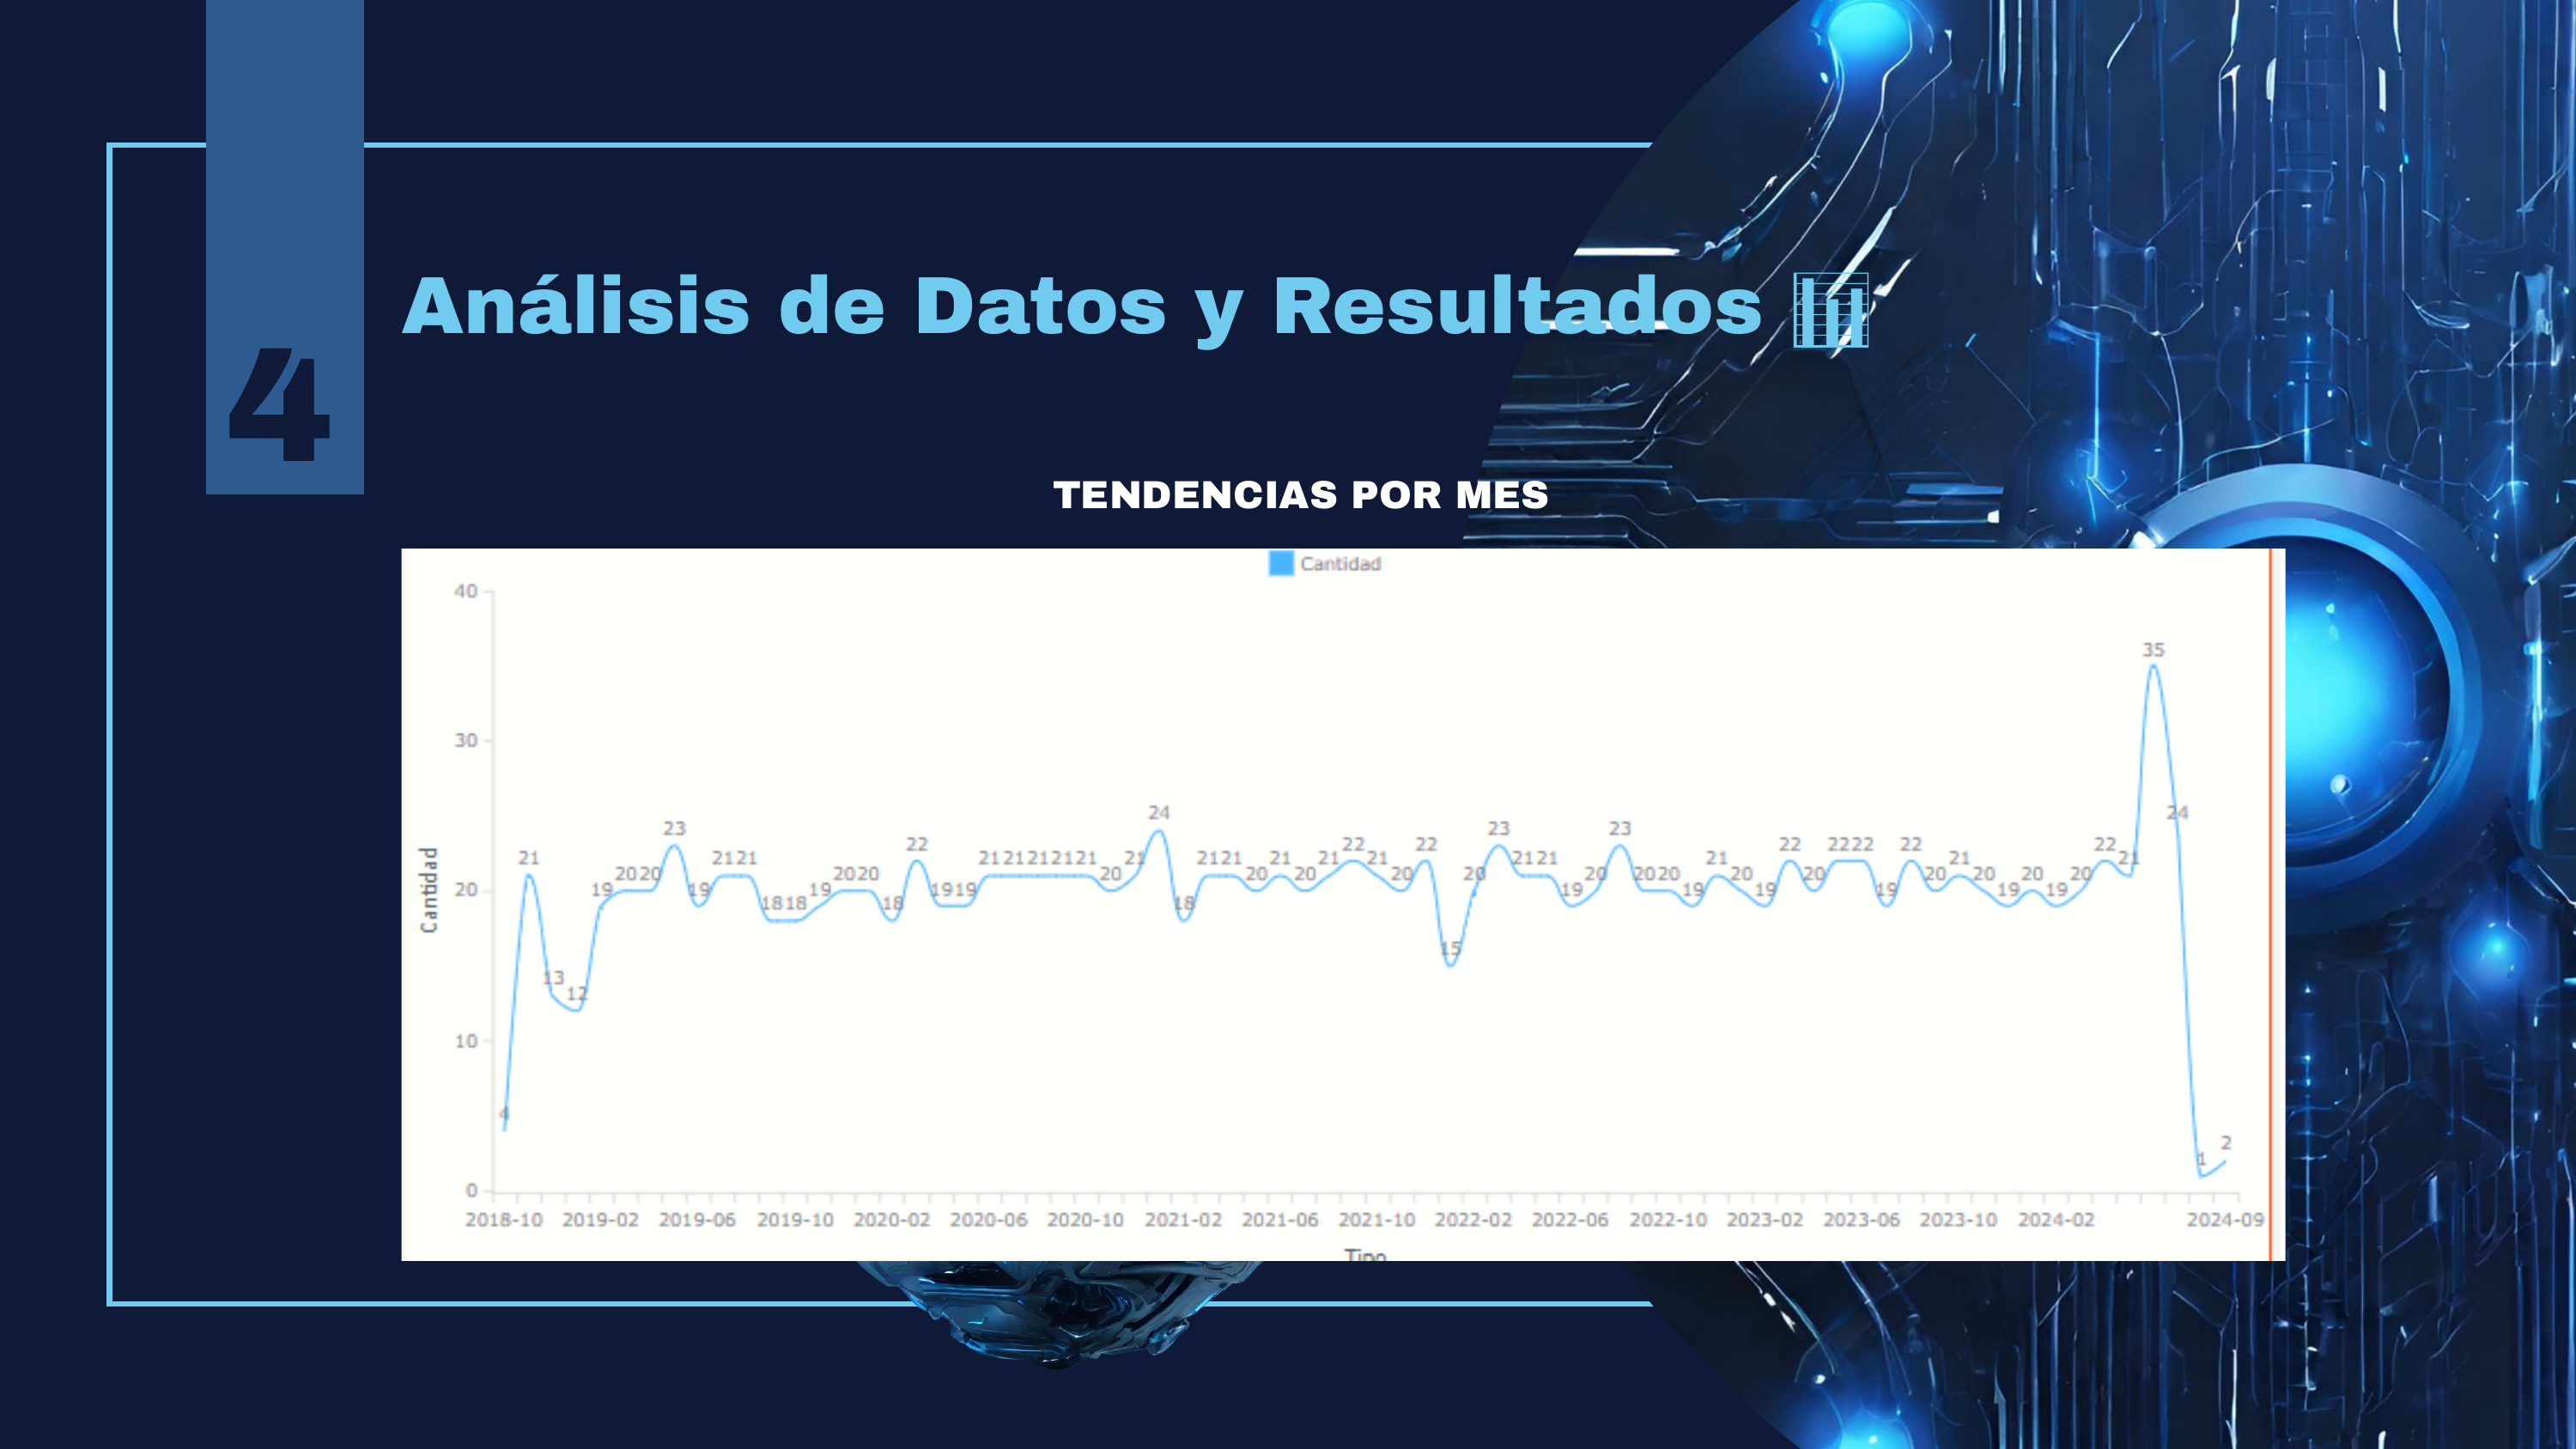

Análisis de Datos y Resultados 📊
4

TENDENCIAS POR MES